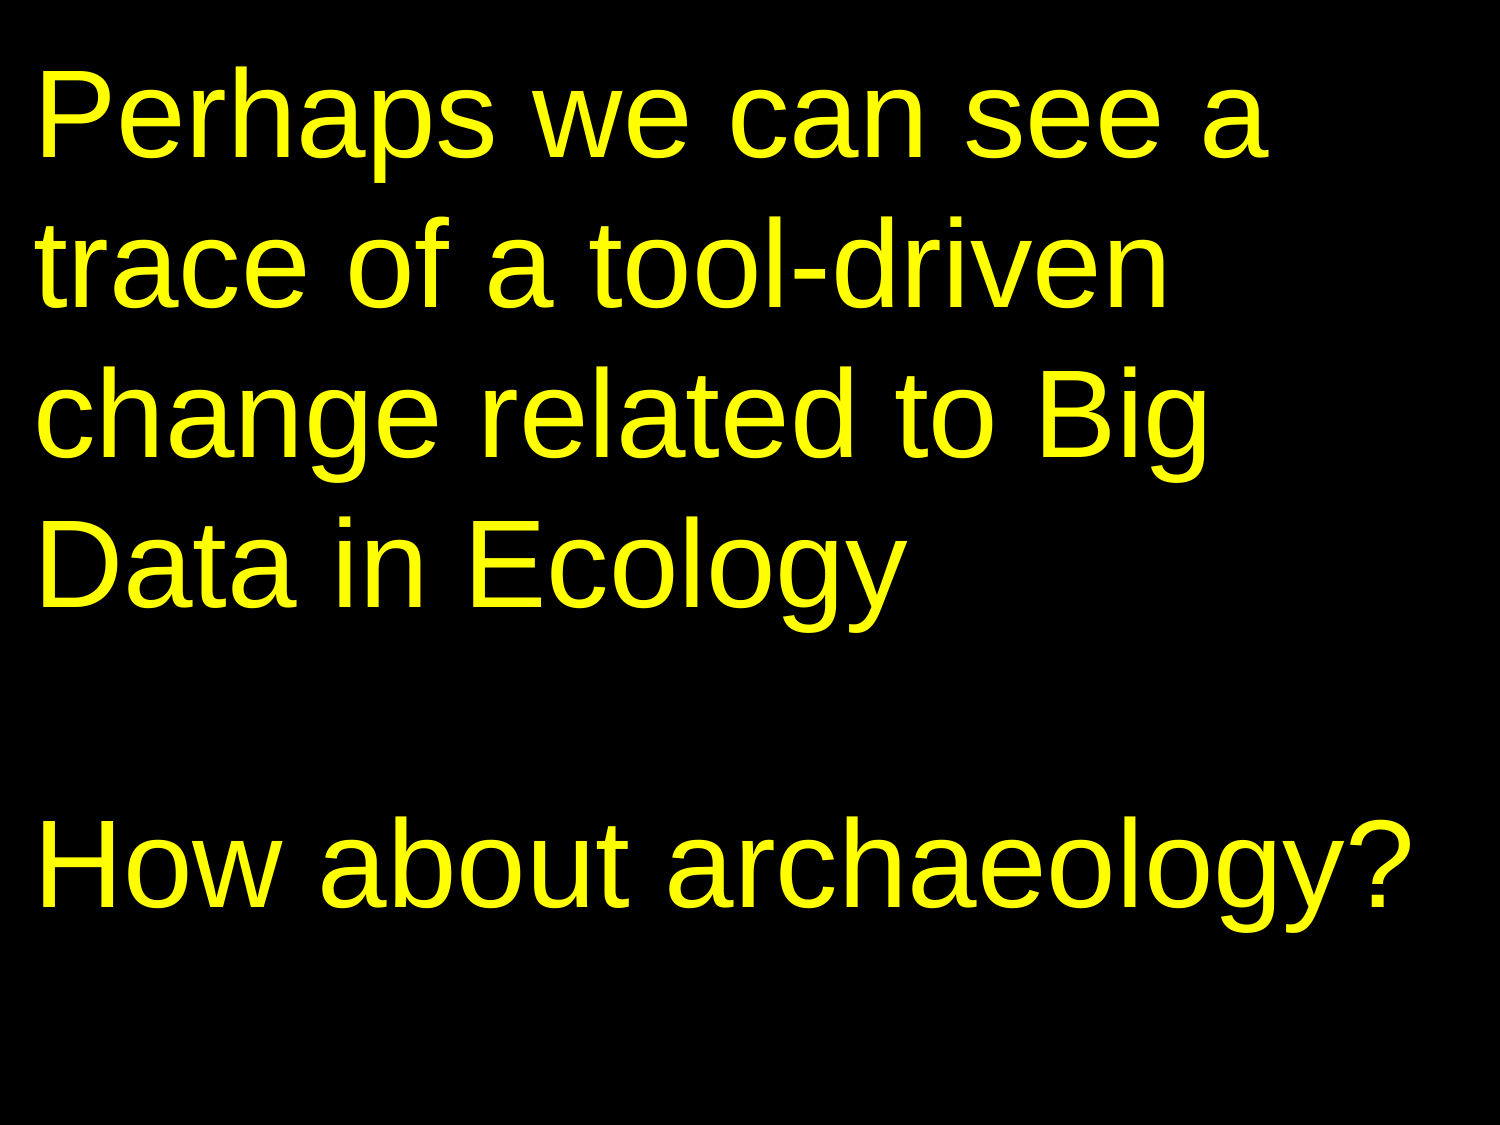

Perhaps we can see a trace of a tool-driven change related to Big Data in Ecology

How about archaeology?